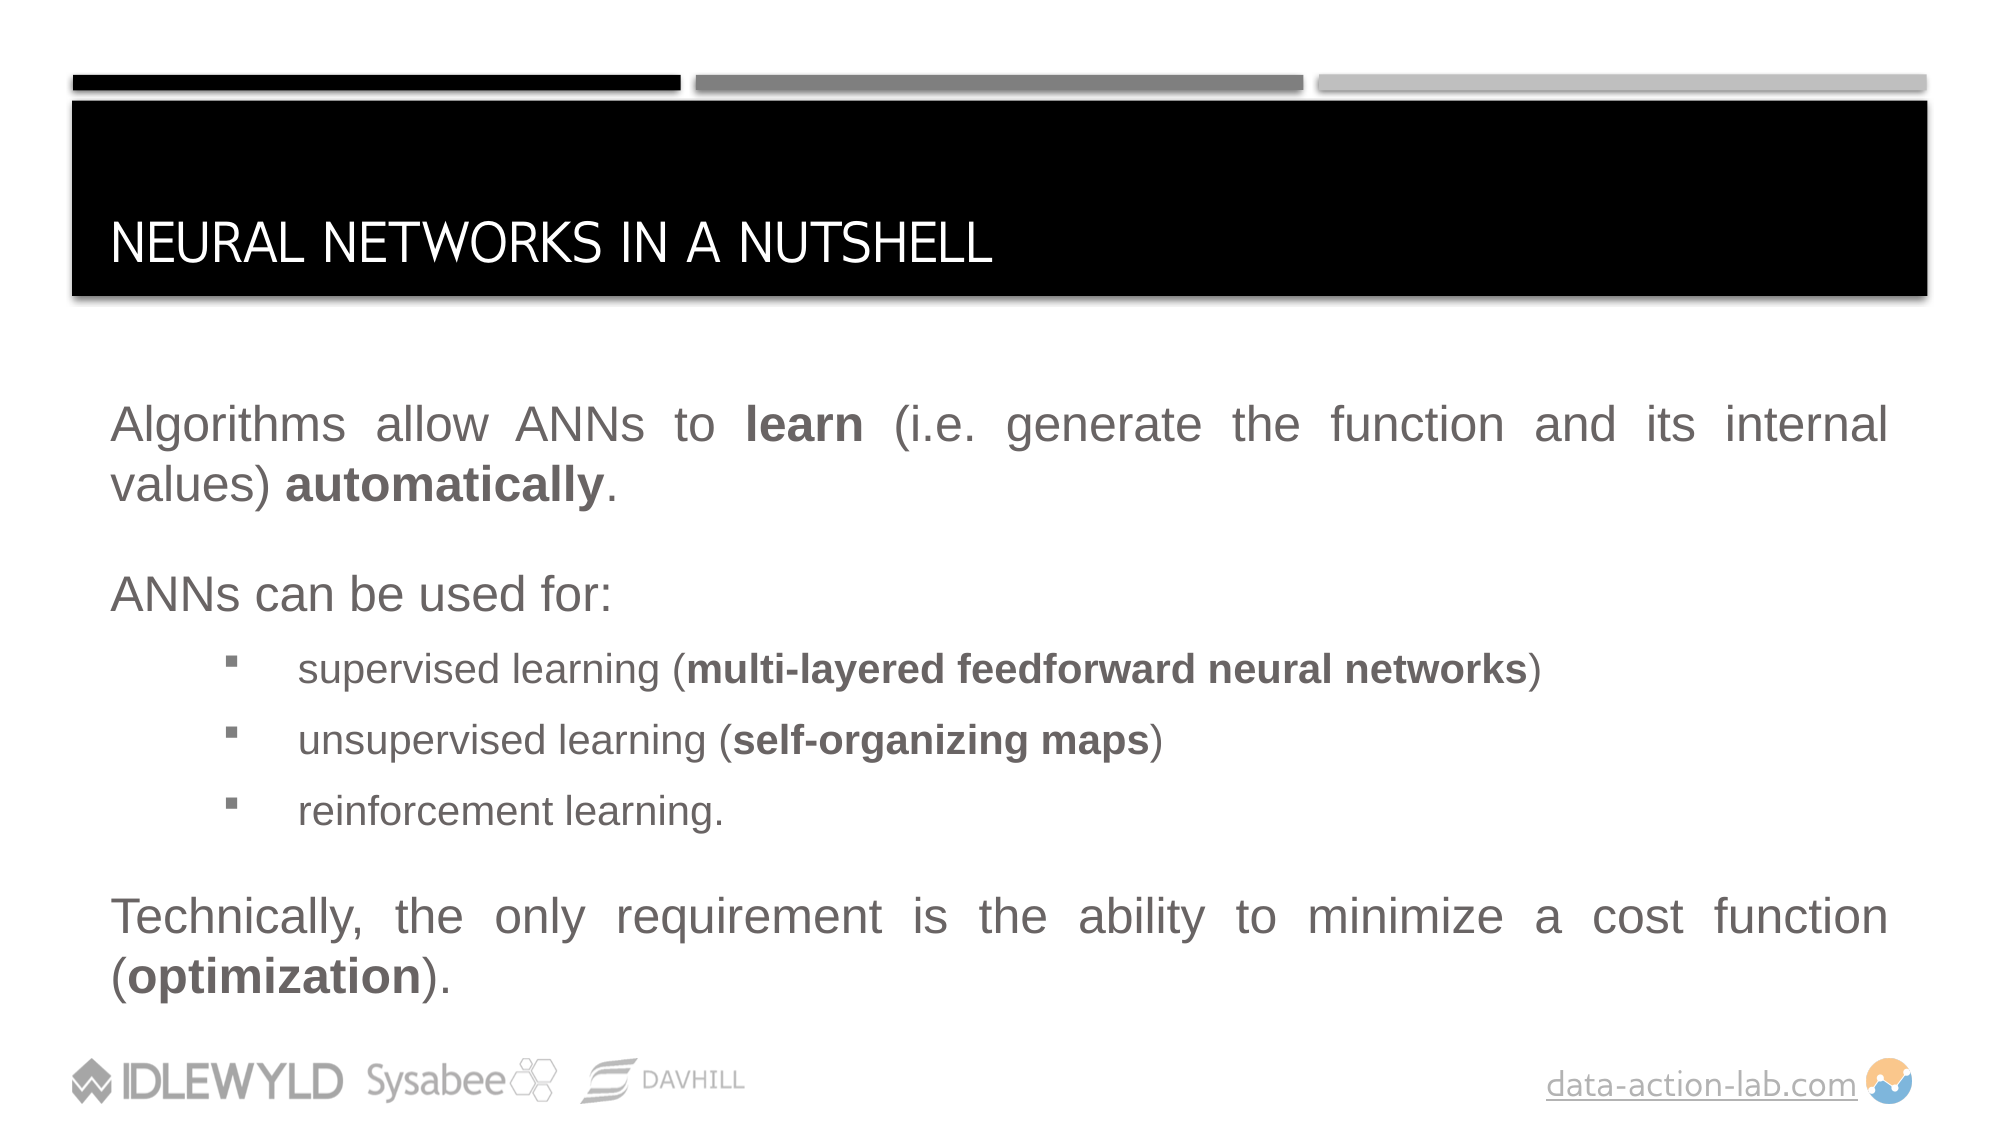

# Neural Networks in a Nutshell
Algorithms allow ANNs to learn (i.e. generate the function and its internal values) automatically.

ANNs can be used for:
supervised learning (multi-layered feedforward neural networks)
unsupervised learning (self-organizing maps)
reinforcement learning.

Technically, the only requirement is the ability to minimize a cost function (optimization).